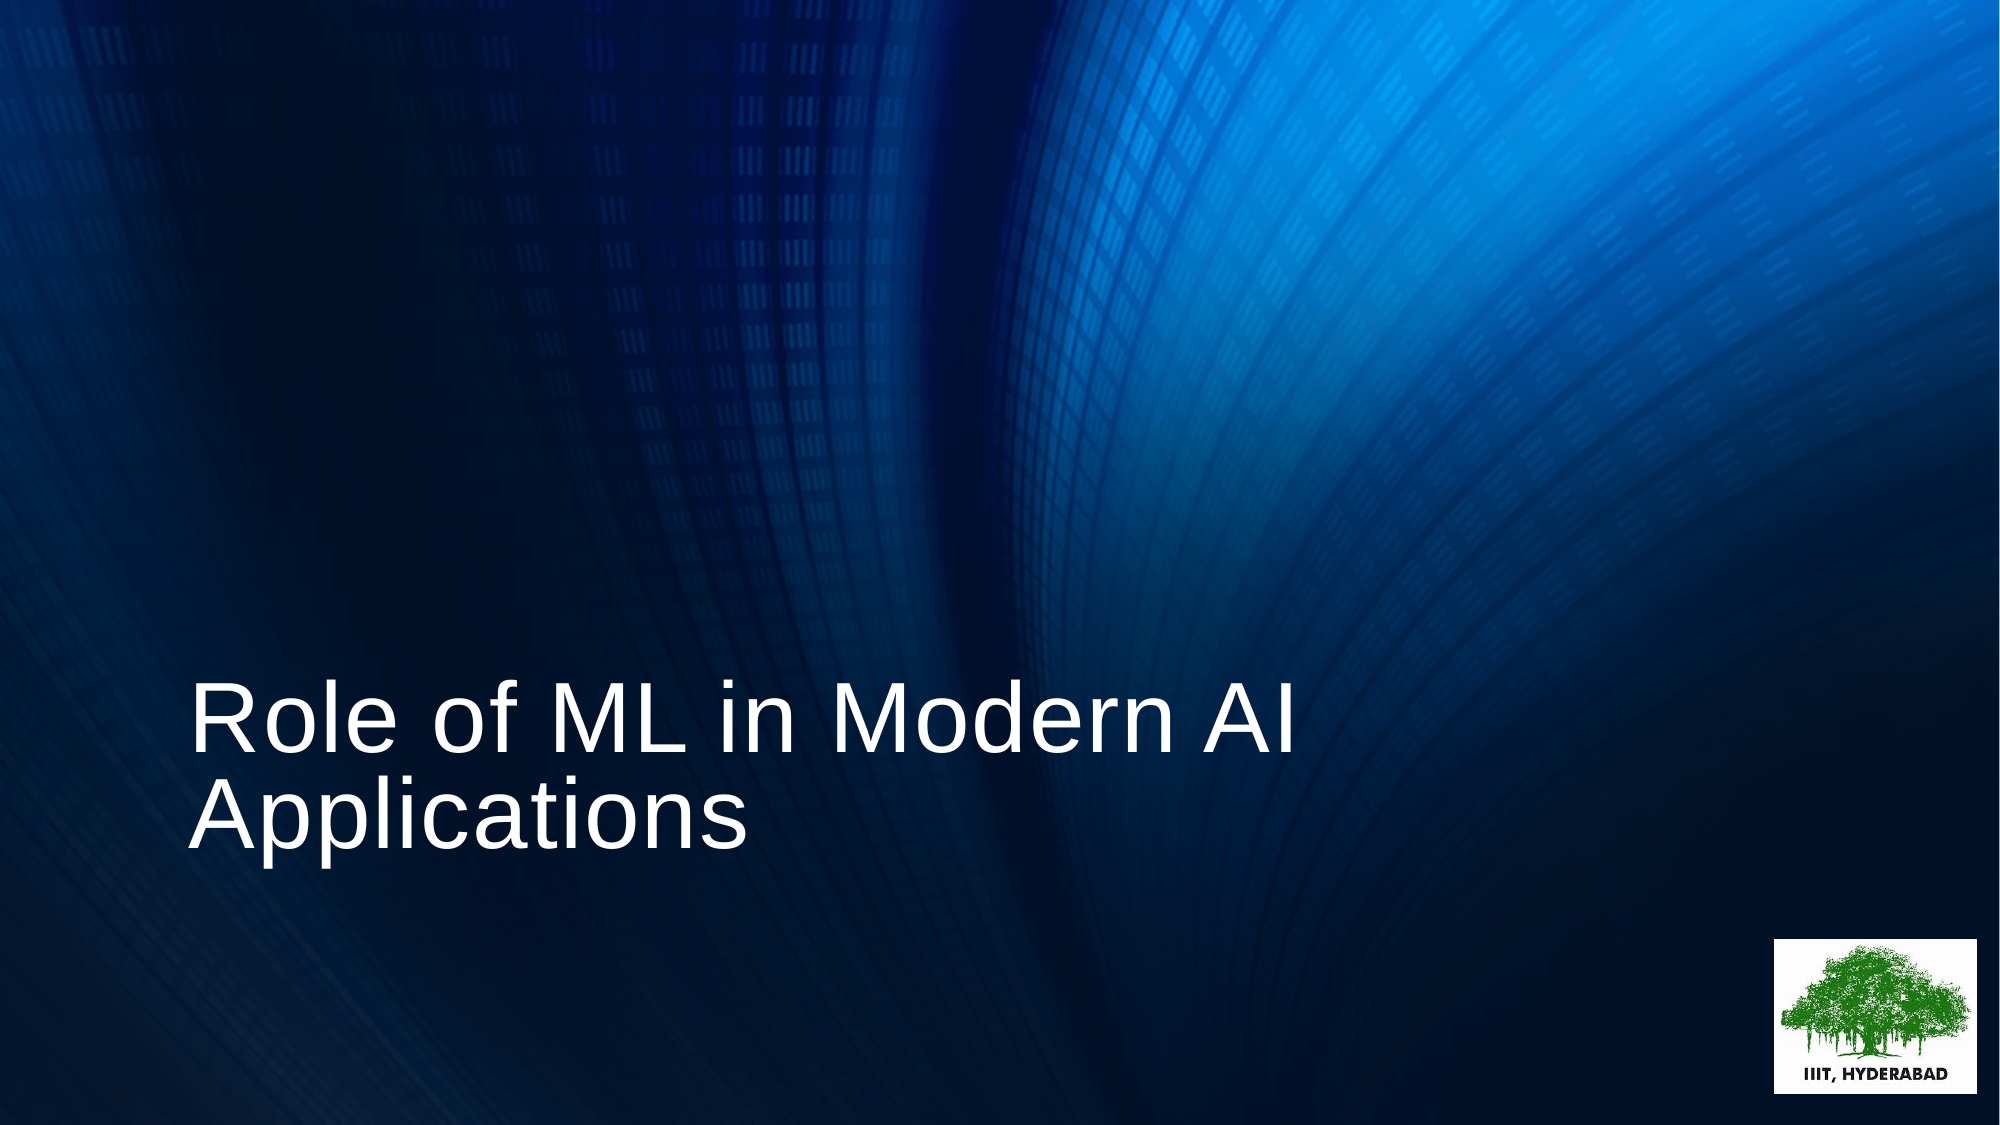

# Role of ML in Modern AI Applications